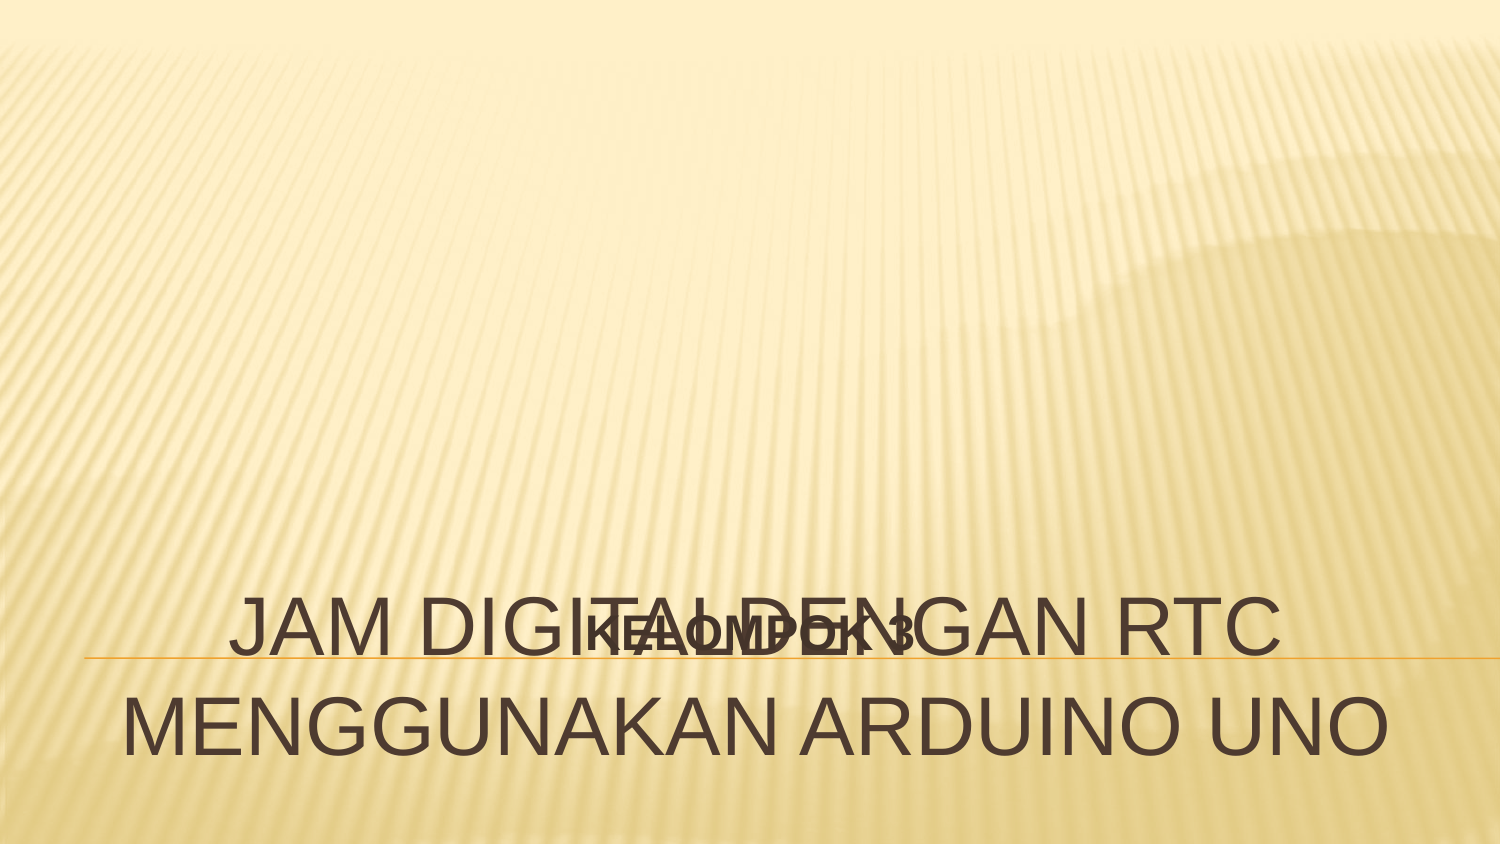

KELOMPOK 3
# JAM DIGITALDENGAN RTC MENGGUNAKAN ARDUINO UNO